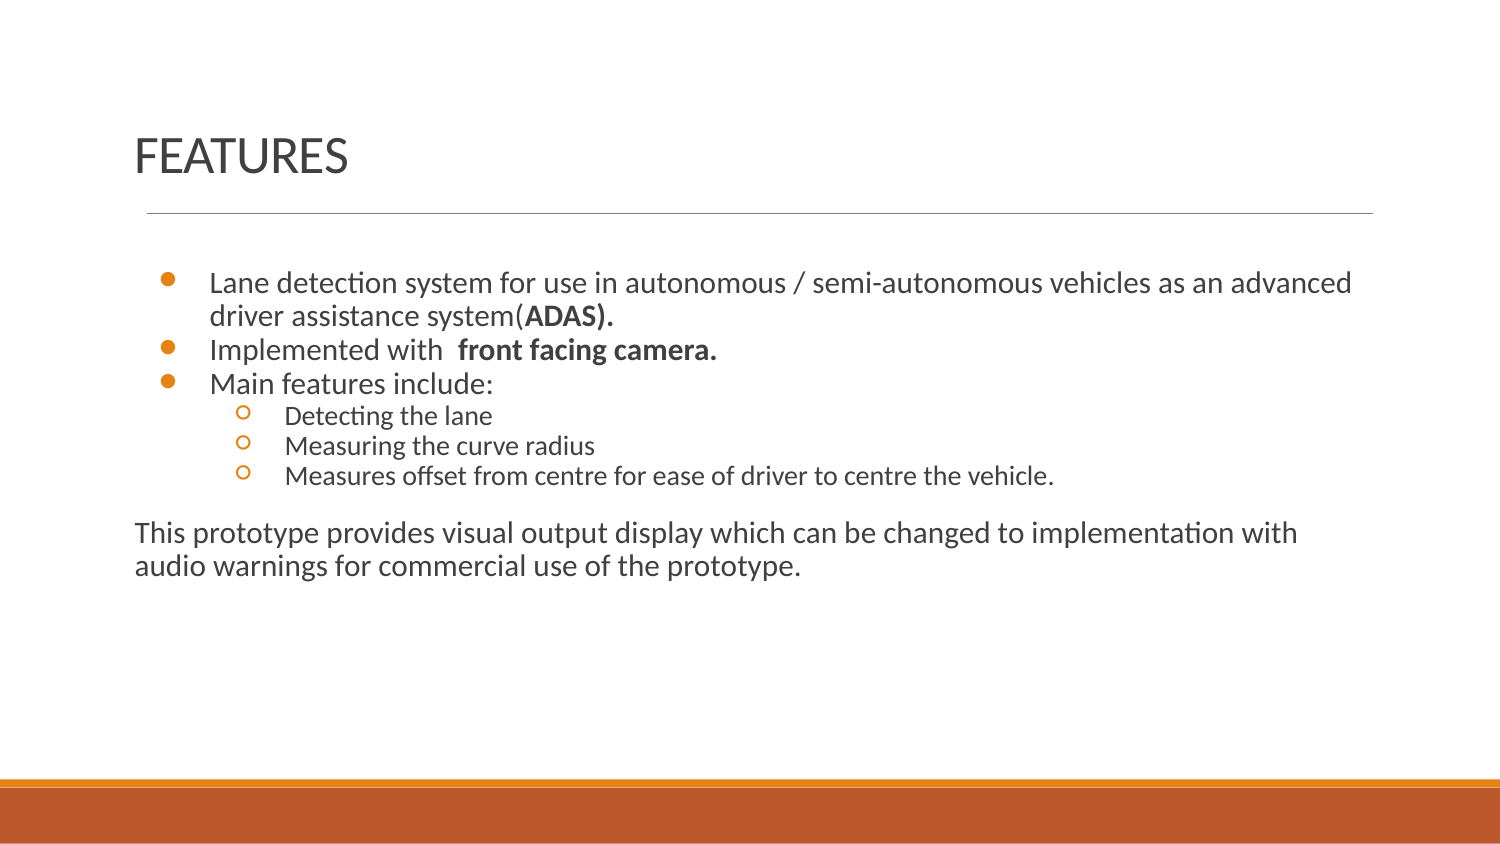

# FEATURES
Lane detection system for use in autonomous / semi-autonomous vehicles as an advanced driver assistance system(ADAS).
Implemented with  front facing camera.
Main features include:
Detecting the lane
Measuring the curve radius
Measures offset from centre for ease of driver to centre the vehicle.
This prototype provides visual output display which can be changed to implementation with audio warnings for commercial use of the prototype.